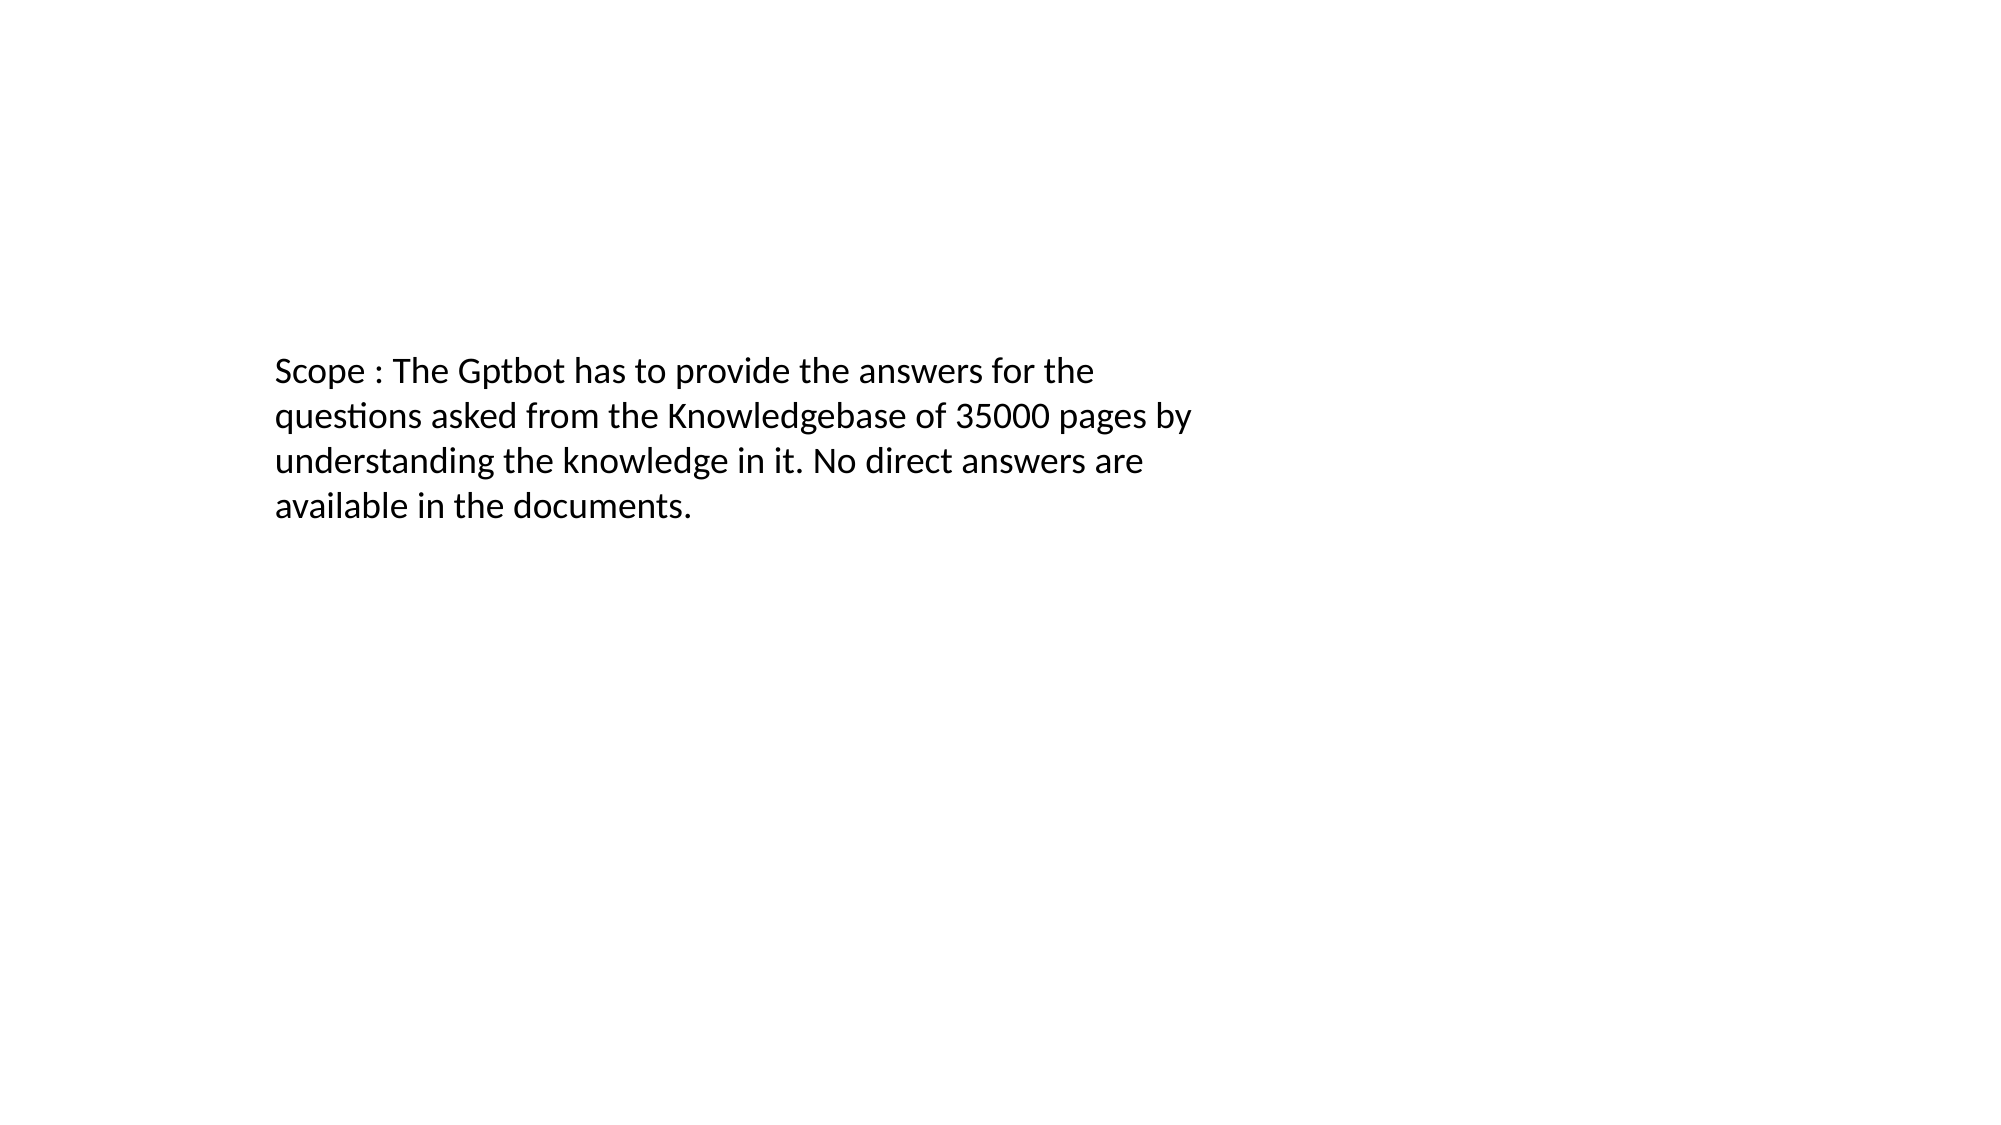

Scope : The Gptbot has to provide the answers for the questions asked from the Knowledgebase of 35000 pages by understanding the knowledge in it. No direct answers are available in the documents.